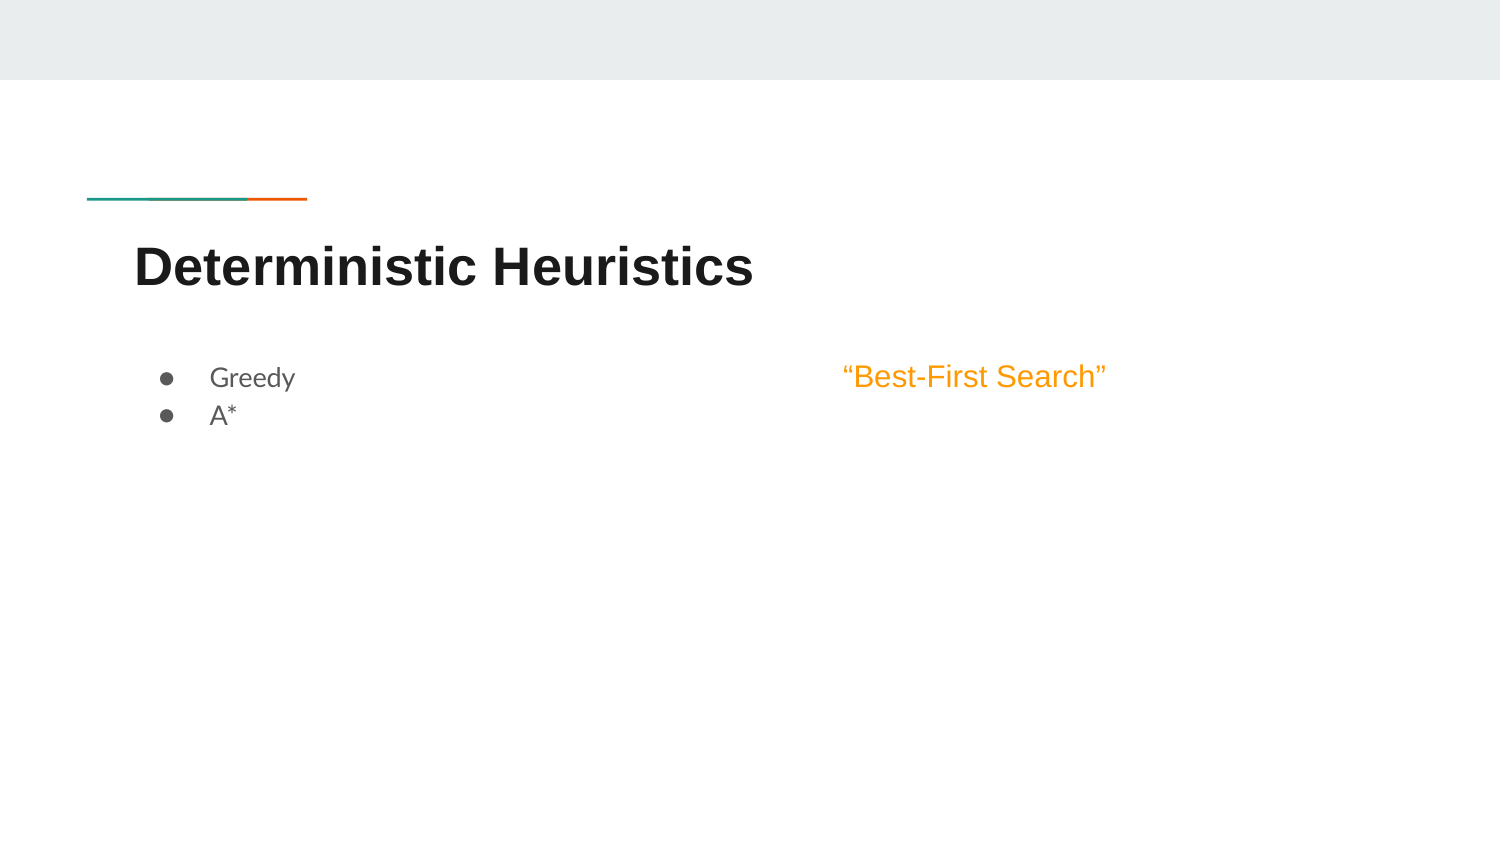

# Deterministic Heuristics
Greedy
A*
“Best-First Search”